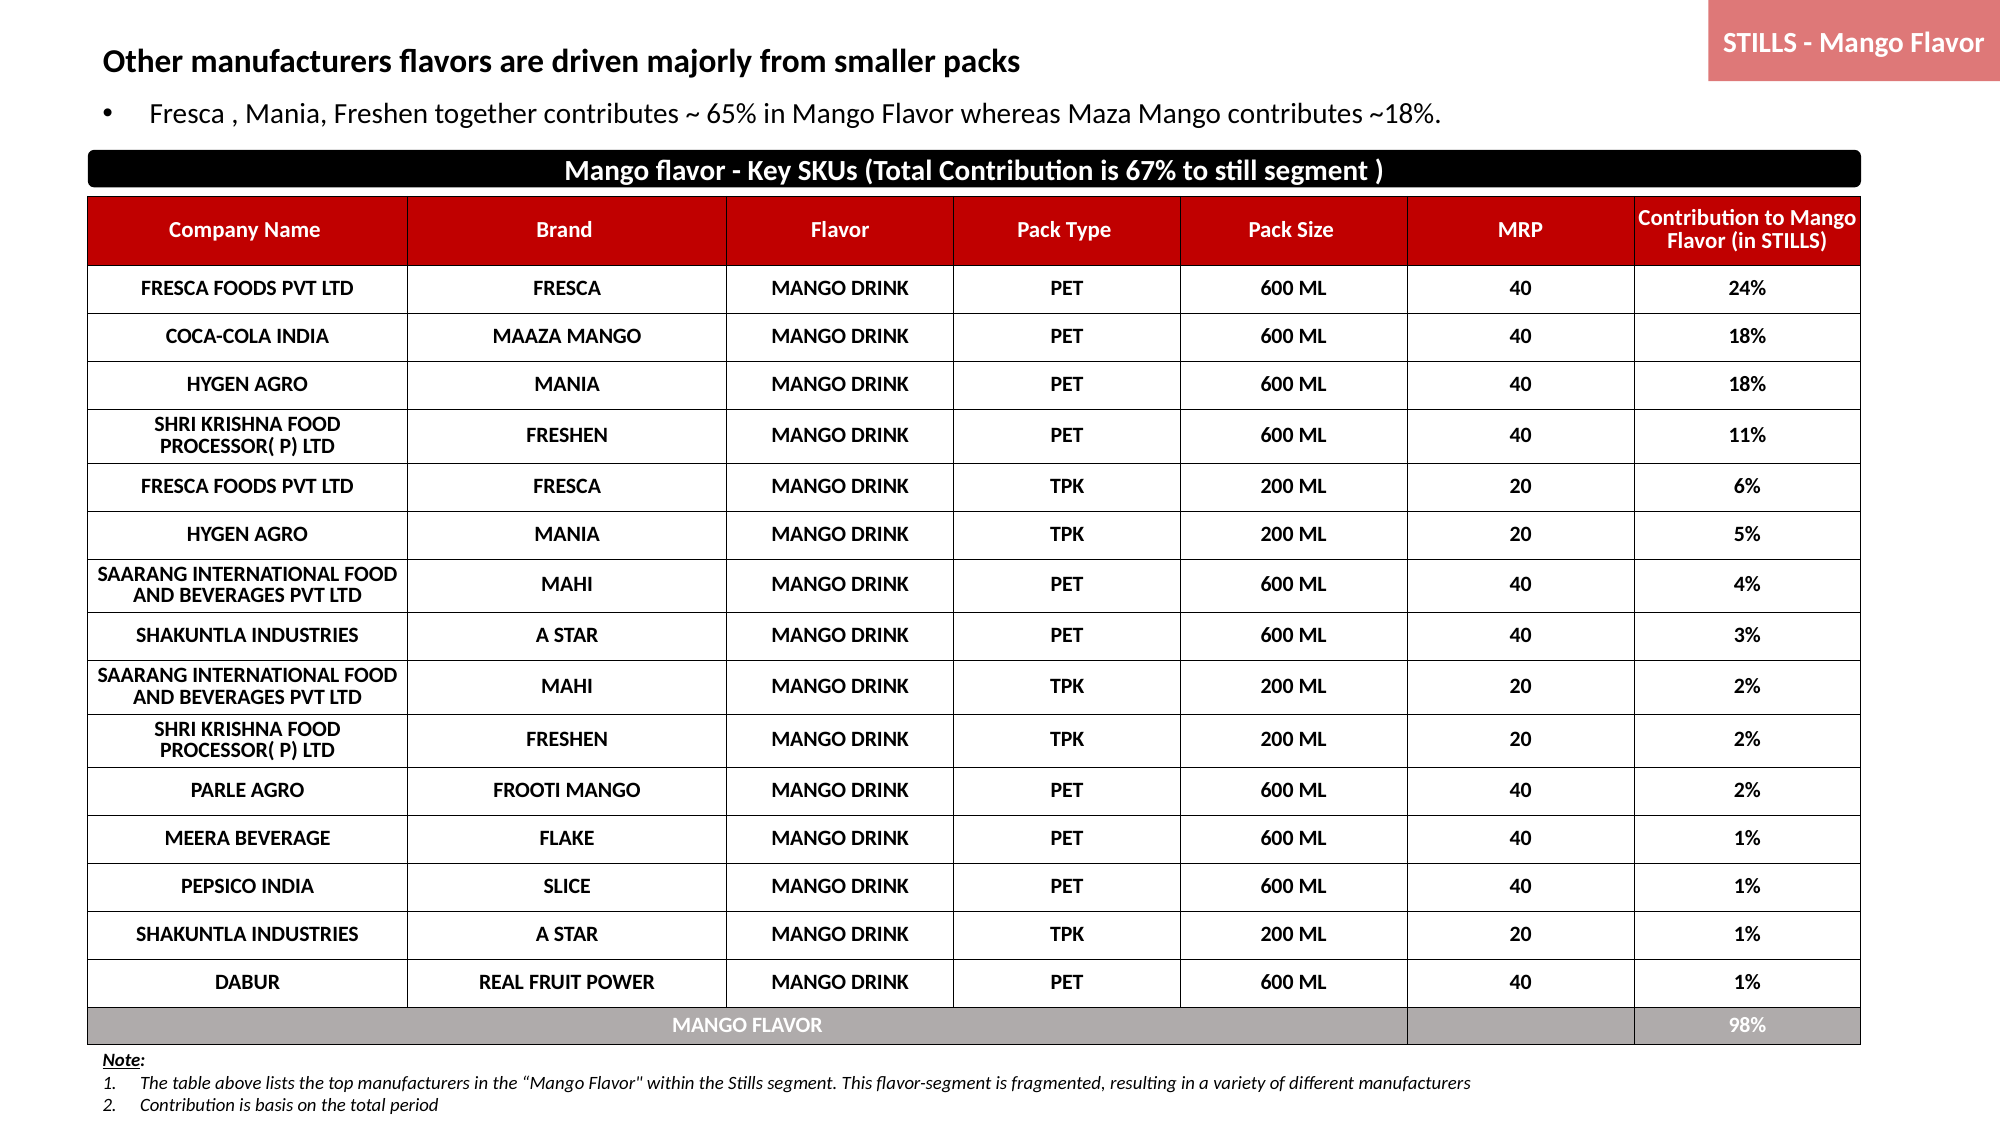

STILLS - Mango Flavor
# Other manufacturers flavors are driven majorly from smaller packs
Fresca , Mania, Freshen together contributes ~ 65% in Mango Flavor whereas Maza Mango contributes ~18%.
Mango flavor - Key SKUs (Total Contribution is 67% to still segment )
| Company Name | Brand | Flavor | Pack Type | Pack Size | MRP | Contribution to Mango Flavor (in STILLS) |
| --- | --- | --- | --- | --- | --- | --- |
| FRESCA FOODS PVT LTD | FRESCA | MANGO DRINK | PET | 600 ML | 40 | 24% |
| COCA-COLA INDIA | MAAZA MANGO | MANGO DRINK | PET | 600 ML | 40 | 18% |
| HYGEN AGRO | MANIA | MANGO DRINK | PET | 600 ML | 40 | 18% |
| SHRI KRISHNA FOOD PROCESSOR( P) LTD | FRESHEN | MANGO DRINK | PET | 600 ML | 40 | 11% |
| FRESCA FOODS PVT LTD | FRESCA | MANGO DRINK | TPK | 200 ML | 20 | 6% |
| HYGEN AGRO | MANIA | MANGO DRINK | TPK | 200 ML | 20 | 5% |
| SAARANG INTERNATIONAL FOOD AND BEVERAGES PVT LTD | MAHI | MANGO DRINK | PET | 600 ML | 40 | 4% |
| SHAKUNTLA INDUSTRIES | A STAR | MANGO DRINK | PET | 600 ML | 40 | 3% |
| SAARANG INTERNATIONAL FOOD AND BEVERAGES PVT LTD | MAHI | MANGO DRINK | TPK | 200 ML | 20 | 2% |
| SHRI KRISHNA FOOD PROCESSOR( P) LTD | FRESHEN | MANGO DRINK | TPK | 200 ML | 20 | 2% |
| PARLE AGRO | FROOTI MANGO | MANGO DRINK | PET | 600 ML | 40 | 2% |
| MEERA BEVERAGE | FLAKE | MANGO DRINK | PET | 600 ML | 40 | 1% |
| PEPSICO INDIA | SLICE | MANGO DRINK | PET | 600 ML | 40 | 1% |
| SHAKUNTLA INDUSTRIES | A STAR | MANGO DRINK | TPK | 200 ML | 20 | 1% |
| DABUR | REAL FRUIT POWER | MANGO DRINK | PET | 600 ML | 40 | 1% |
| MANGO FLAVOR |  |  |  |  |  | 98% |
Note:
The table above lists the top manufacturers in the “Mango Flavor" within the Stills segment. This flavor-segment is fragmented, resulting in a variety of different manufacturers
Contribution is basis on the total period